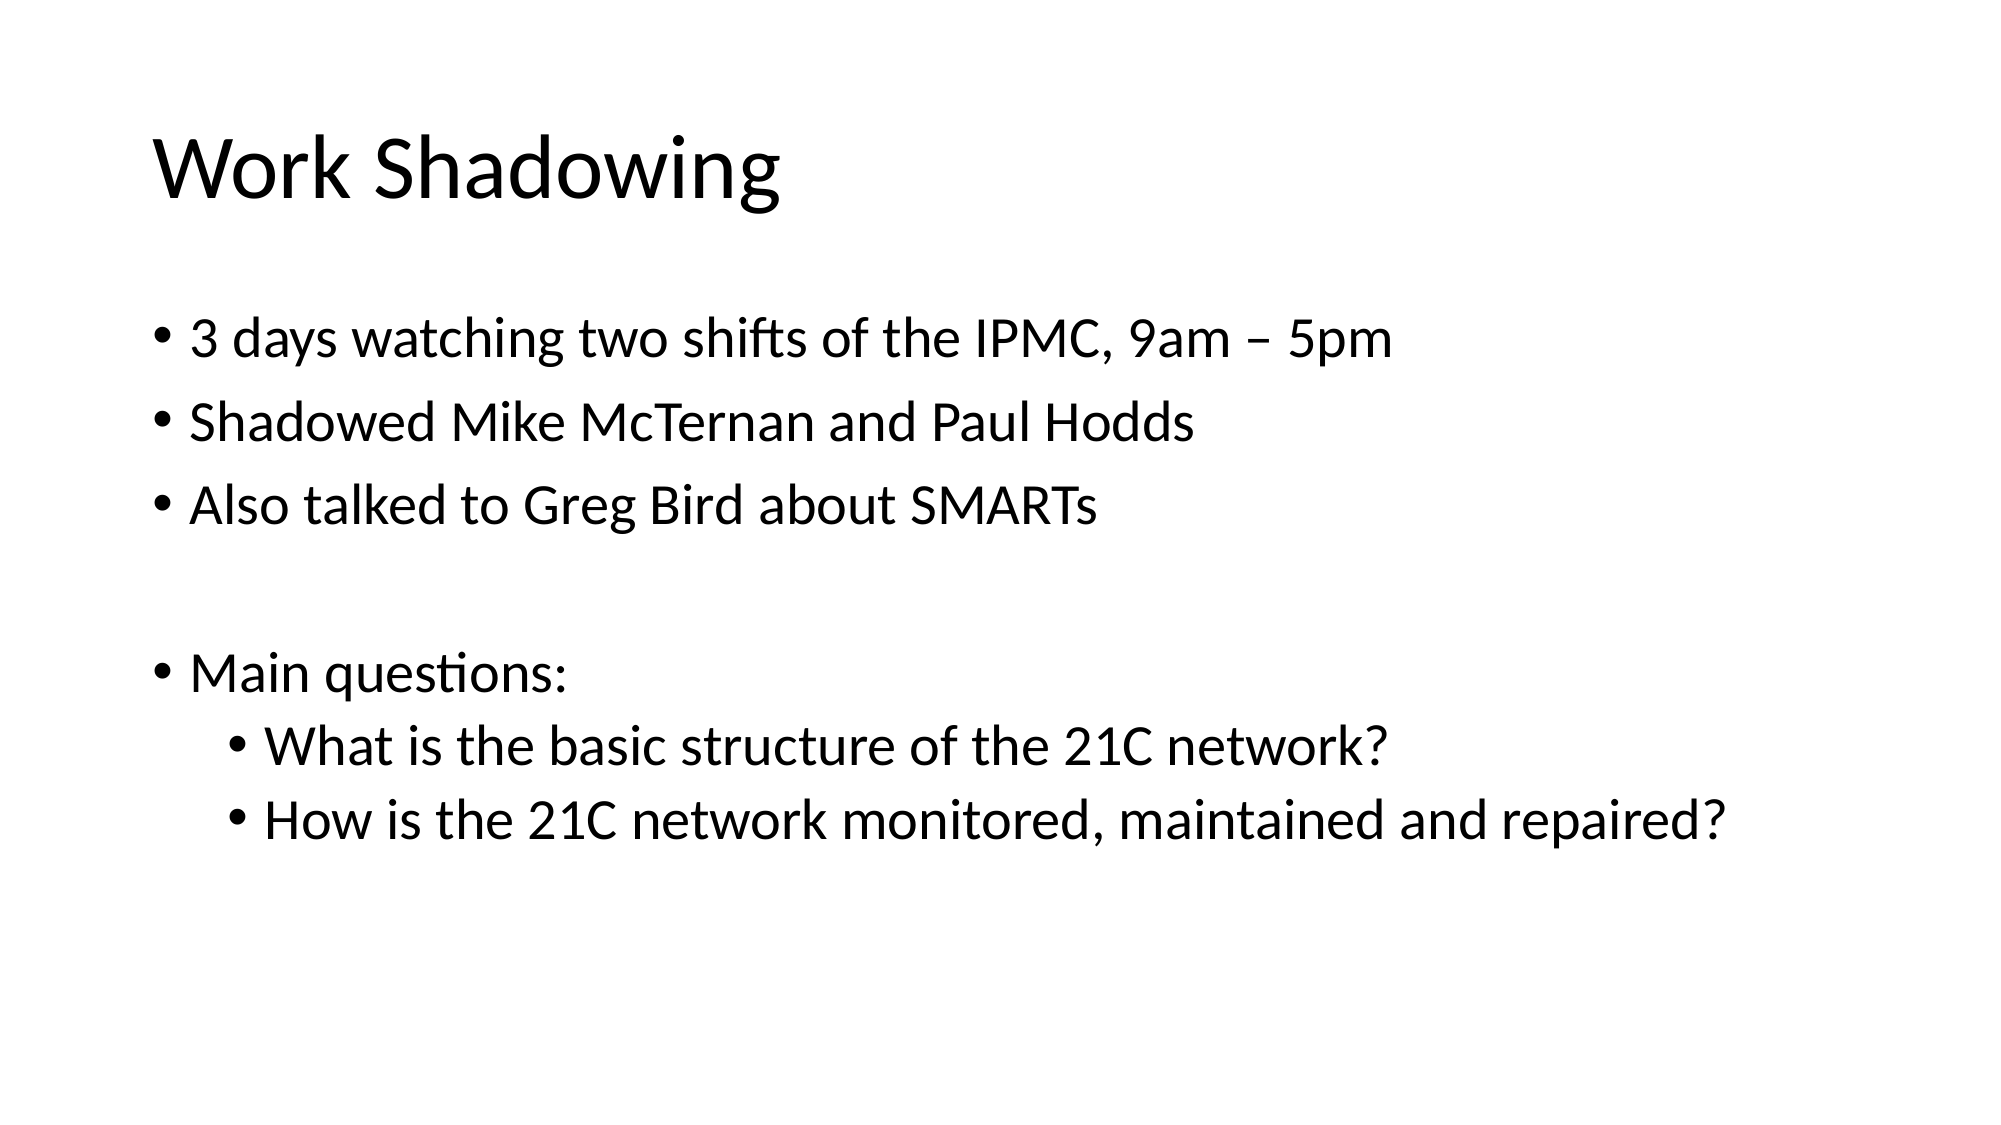

# Work Shadowing
3 days watching two shifts of the IPMC, 9am – 5pm
Shadowed Mike McTernan and Paul Hodds
Also talked to Greg Bird about SMARTs

Main questions:
What is the basic structure of the 21C network?
How is the 21C network monitored, maintained and repaired?